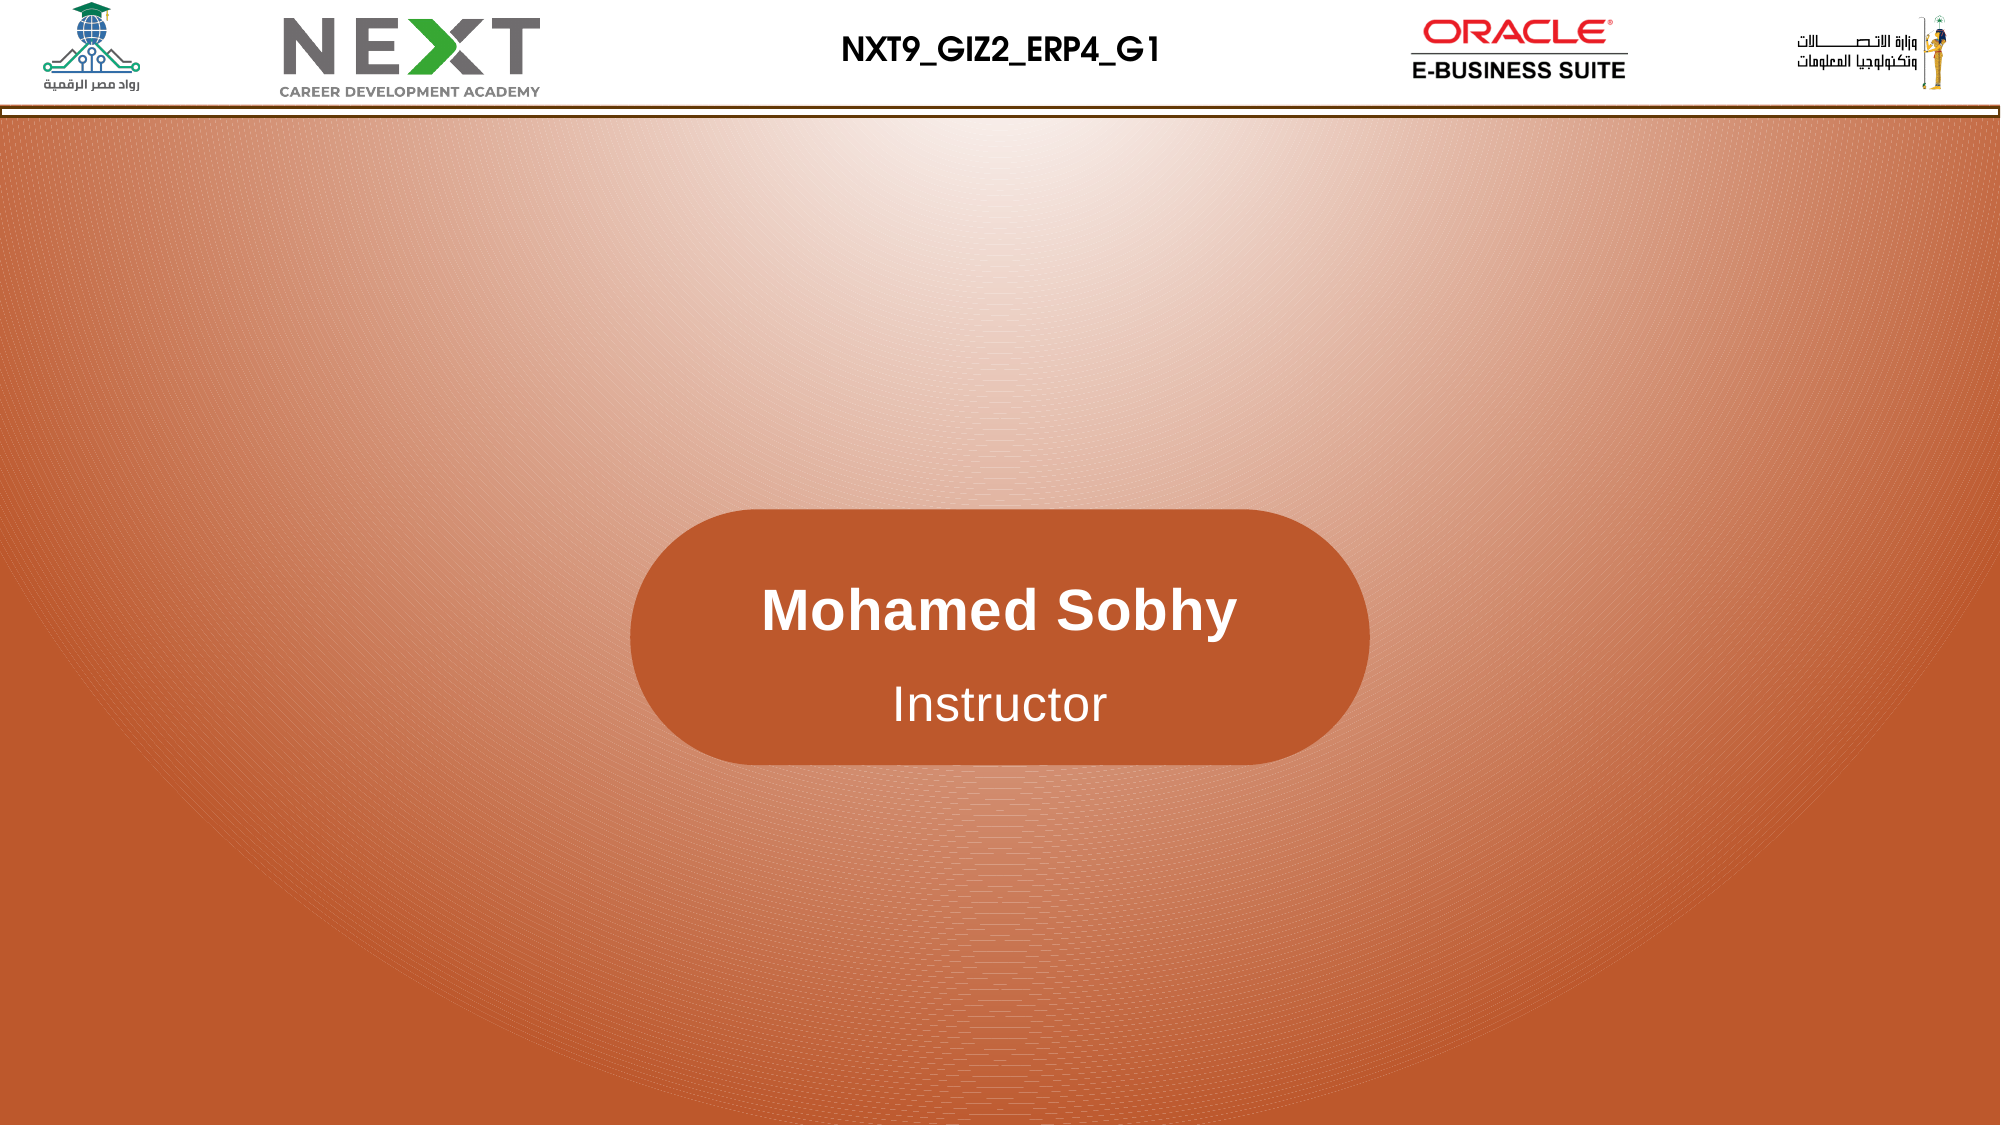

NXT9_GIZ2_ERP4_G1

Mohamed Sobhy
Instructor

Beshoy Essa

Ahmed Salah

Abdelrahman Baraka

Mohamed Said